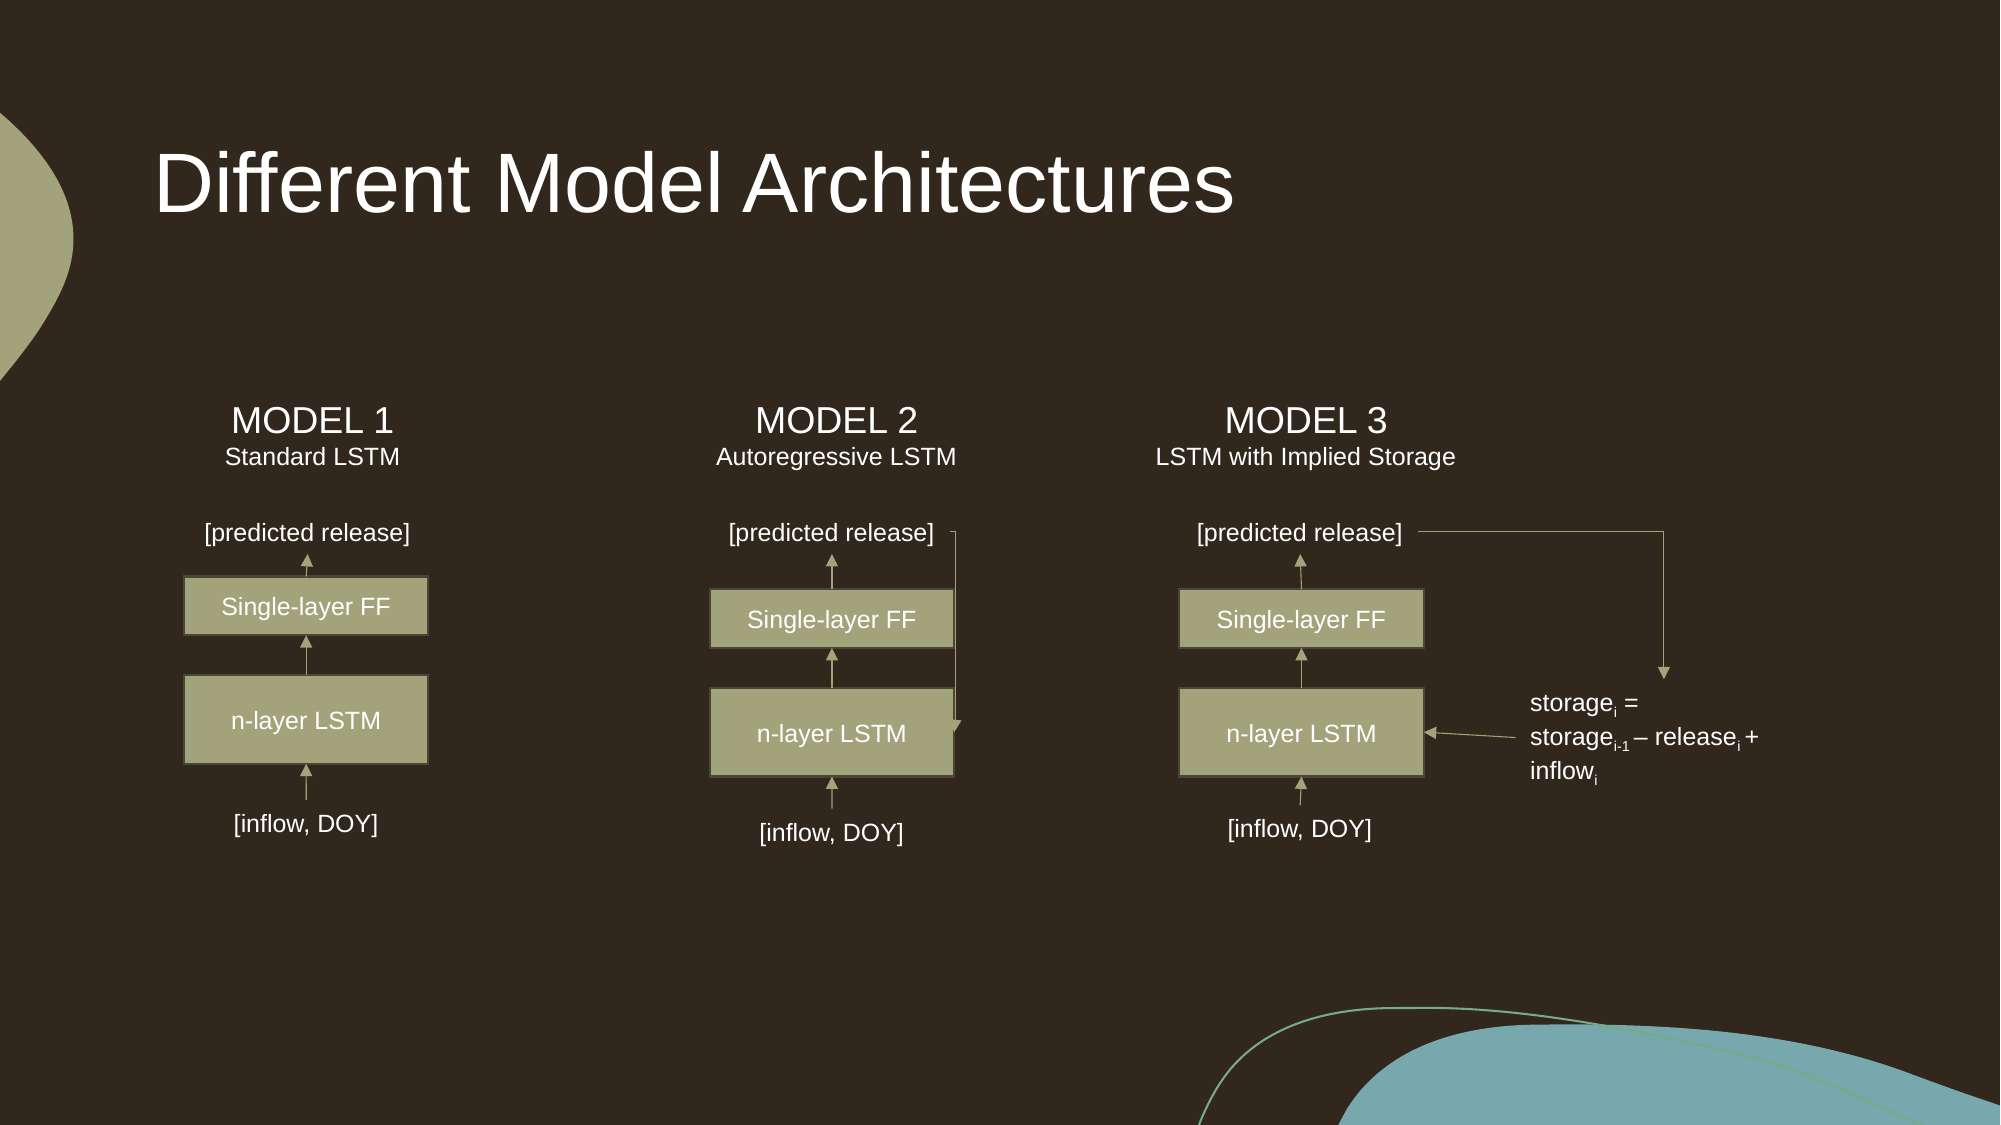

# Different Model Architectures
MODEL 1
Standard LSTM
MODEL 2
Autoregressive LSTM
MODEL 3
LSTM with Implied Storage
[predicted release]
[predicted release]
[predicted release]
Single-layer FF
Single-layer FF
Single-layer FF
n-layer LSTM
storagei =
storagei-1 – releasei + inflowi
n-layer LSTM
n-layer LSTM
[inflow, DOY]
[inflow, DOY]
[inflow, DOY]